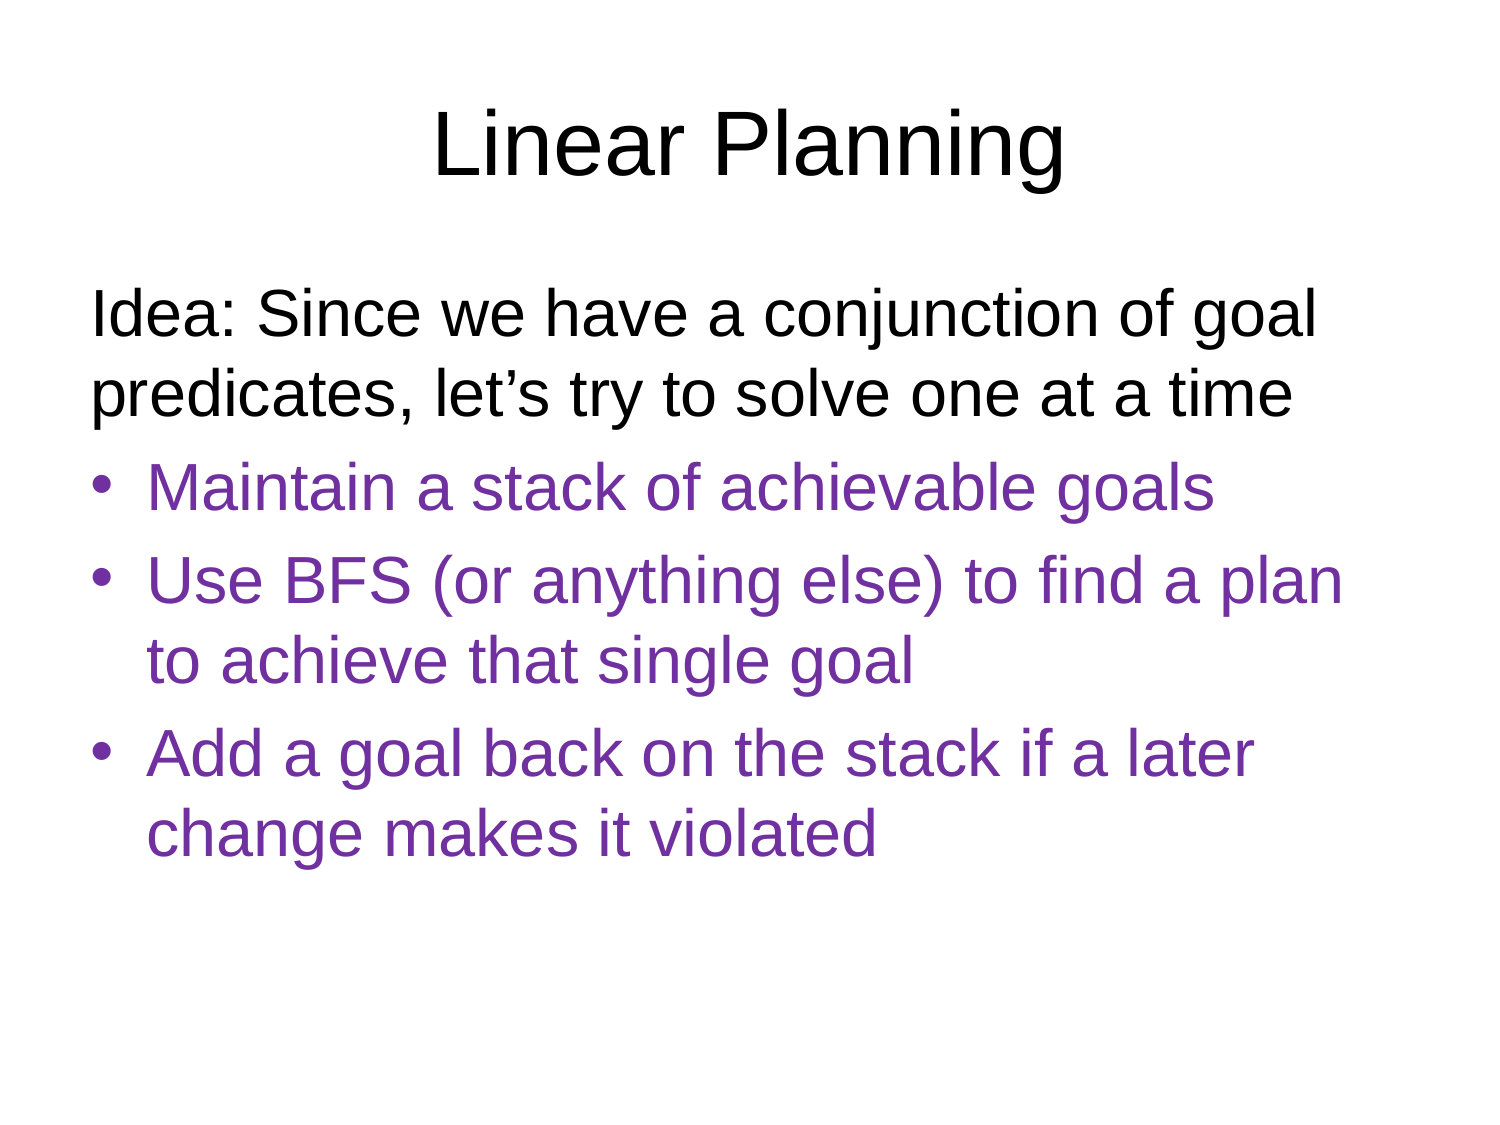

# Linear Planning
Idea: Since we have a conjunction of goal predicates, let’s try to solve one at a time
Maintain a stack of achievable goals
Use BFS (or anything else) to find a plan to achieve that single goal
Add a goal back on the stack if a later change makes it violated